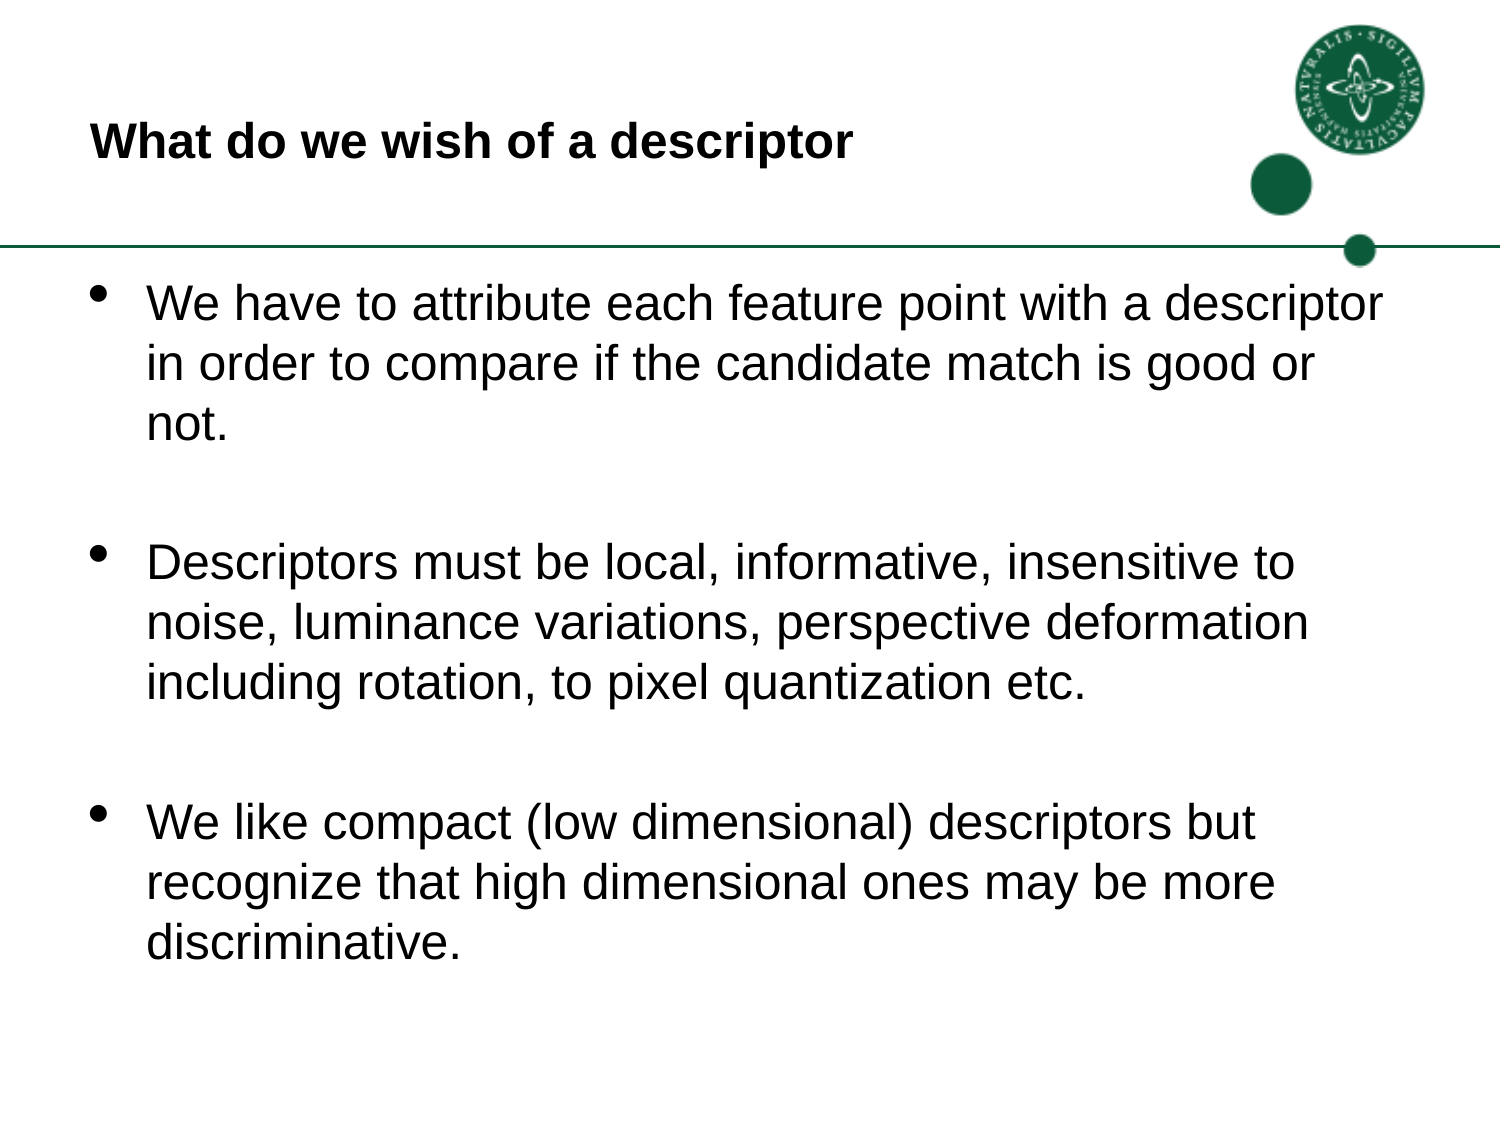

What do we wish of a descriptor
We have to attribute each feature point with a descriptor in order to compare if the candidate match is good or not.

Descriptors must be local, informative, insensitive to noise, luminance variations, perspective deformation including rotation, to pixel quantization etc.

We like compact (low dimensional) descriptors but recognize that high dimensional ones may be more discriminative.